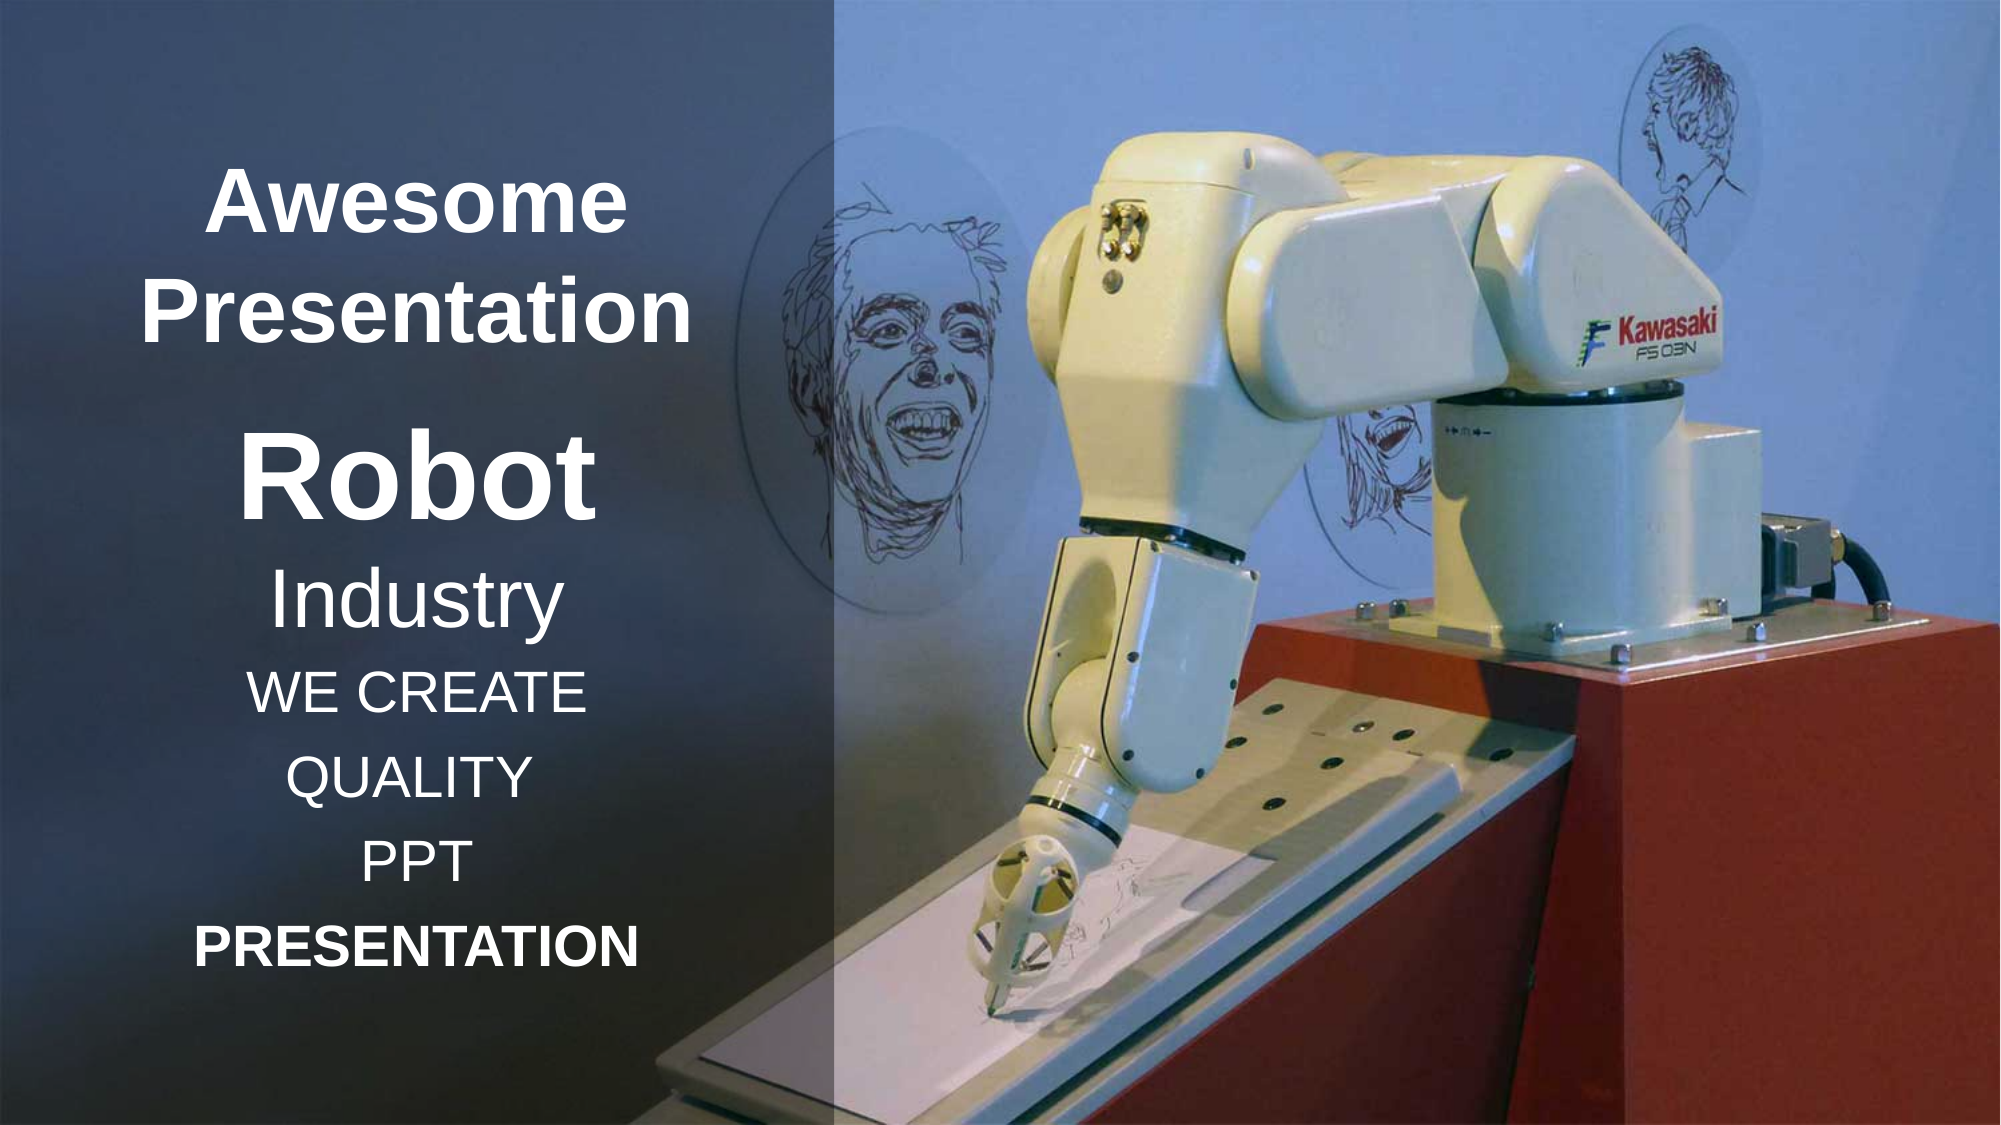

Awesome
Presentation
Robot
Industry
WE CREATE
QUALITY
PPT
PRESENTATION